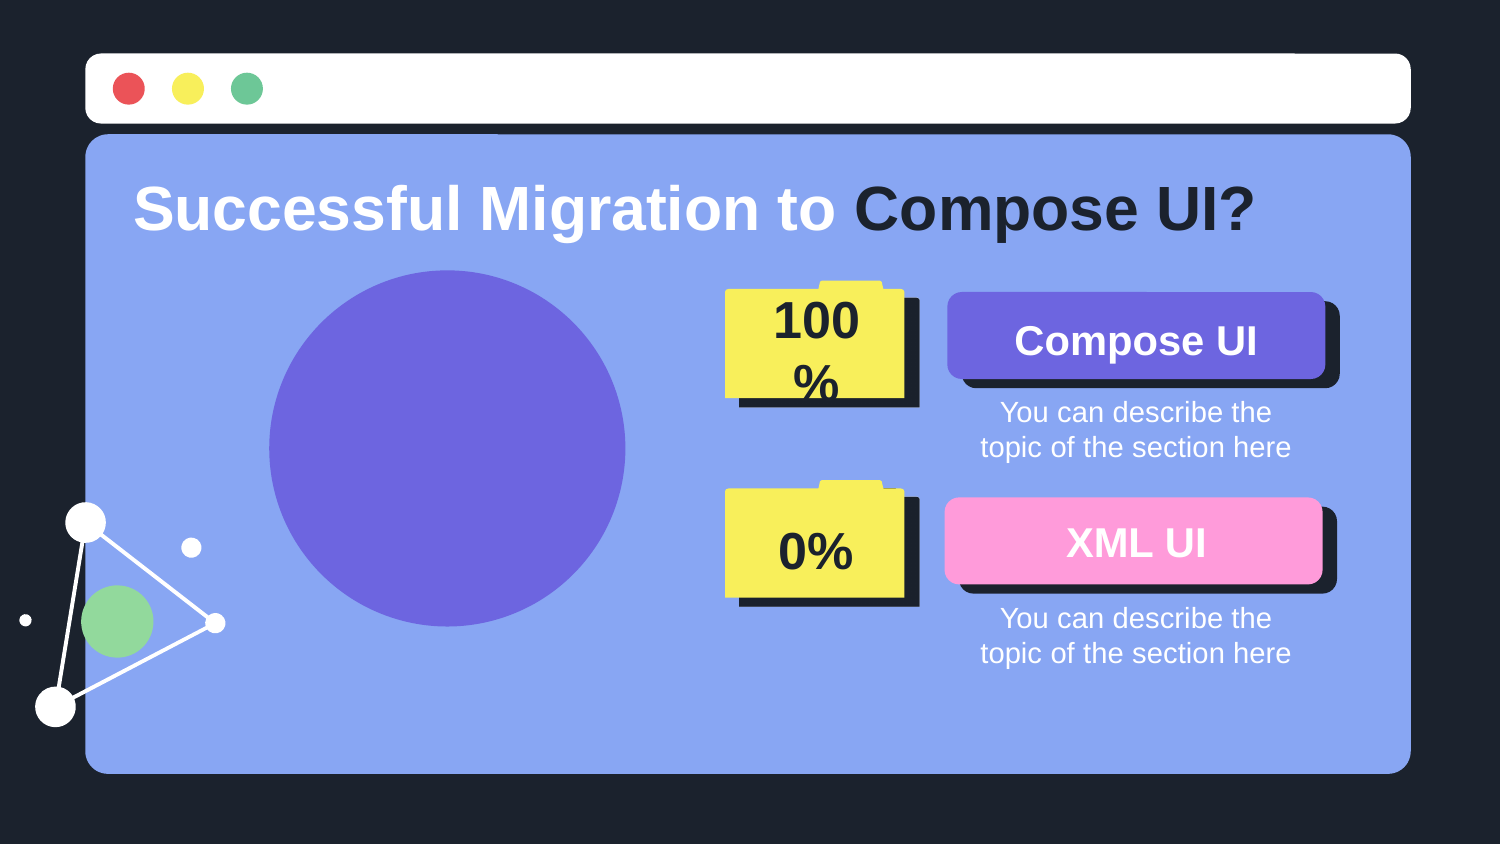

# Successful Migration to Compose UI?

### Chart

| Category |  |
|---|---|
| Innovation | 100.0 |
| Direction | 0.0 |

Compose UI
100%
You can describe the topic of the section here

0%
XML UI
You can describe the topic of the section here